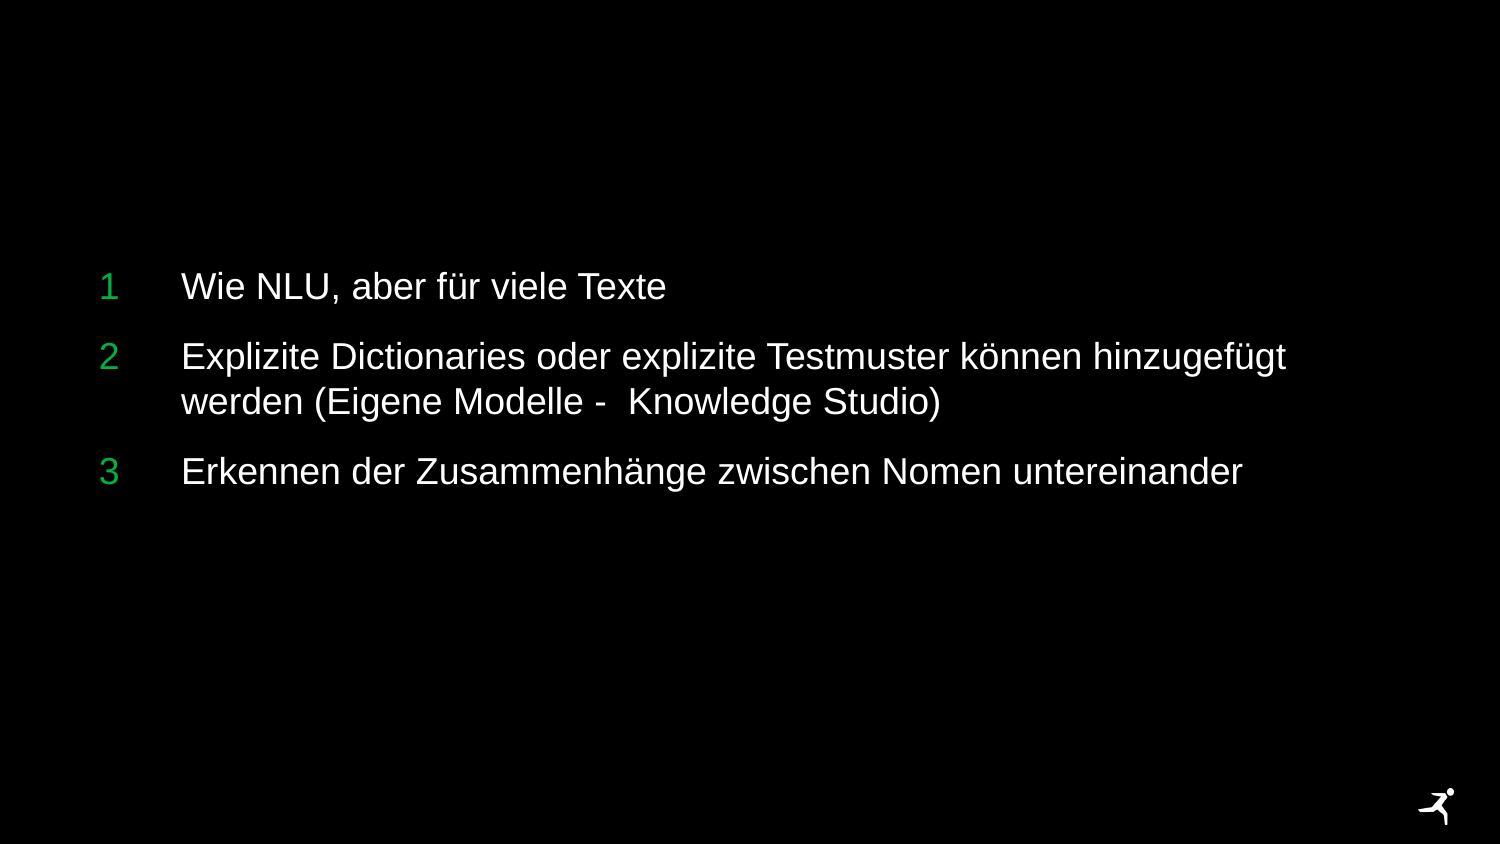

#

Wie NLU, aber für viele Texte
Explizite Dictionaries oder explizite Testmuster können hinzugefügt werden (Eigene Modelle -  Knowledge Studio)
Erkennen der Zusammenhänge zwischen Nomen untereinander